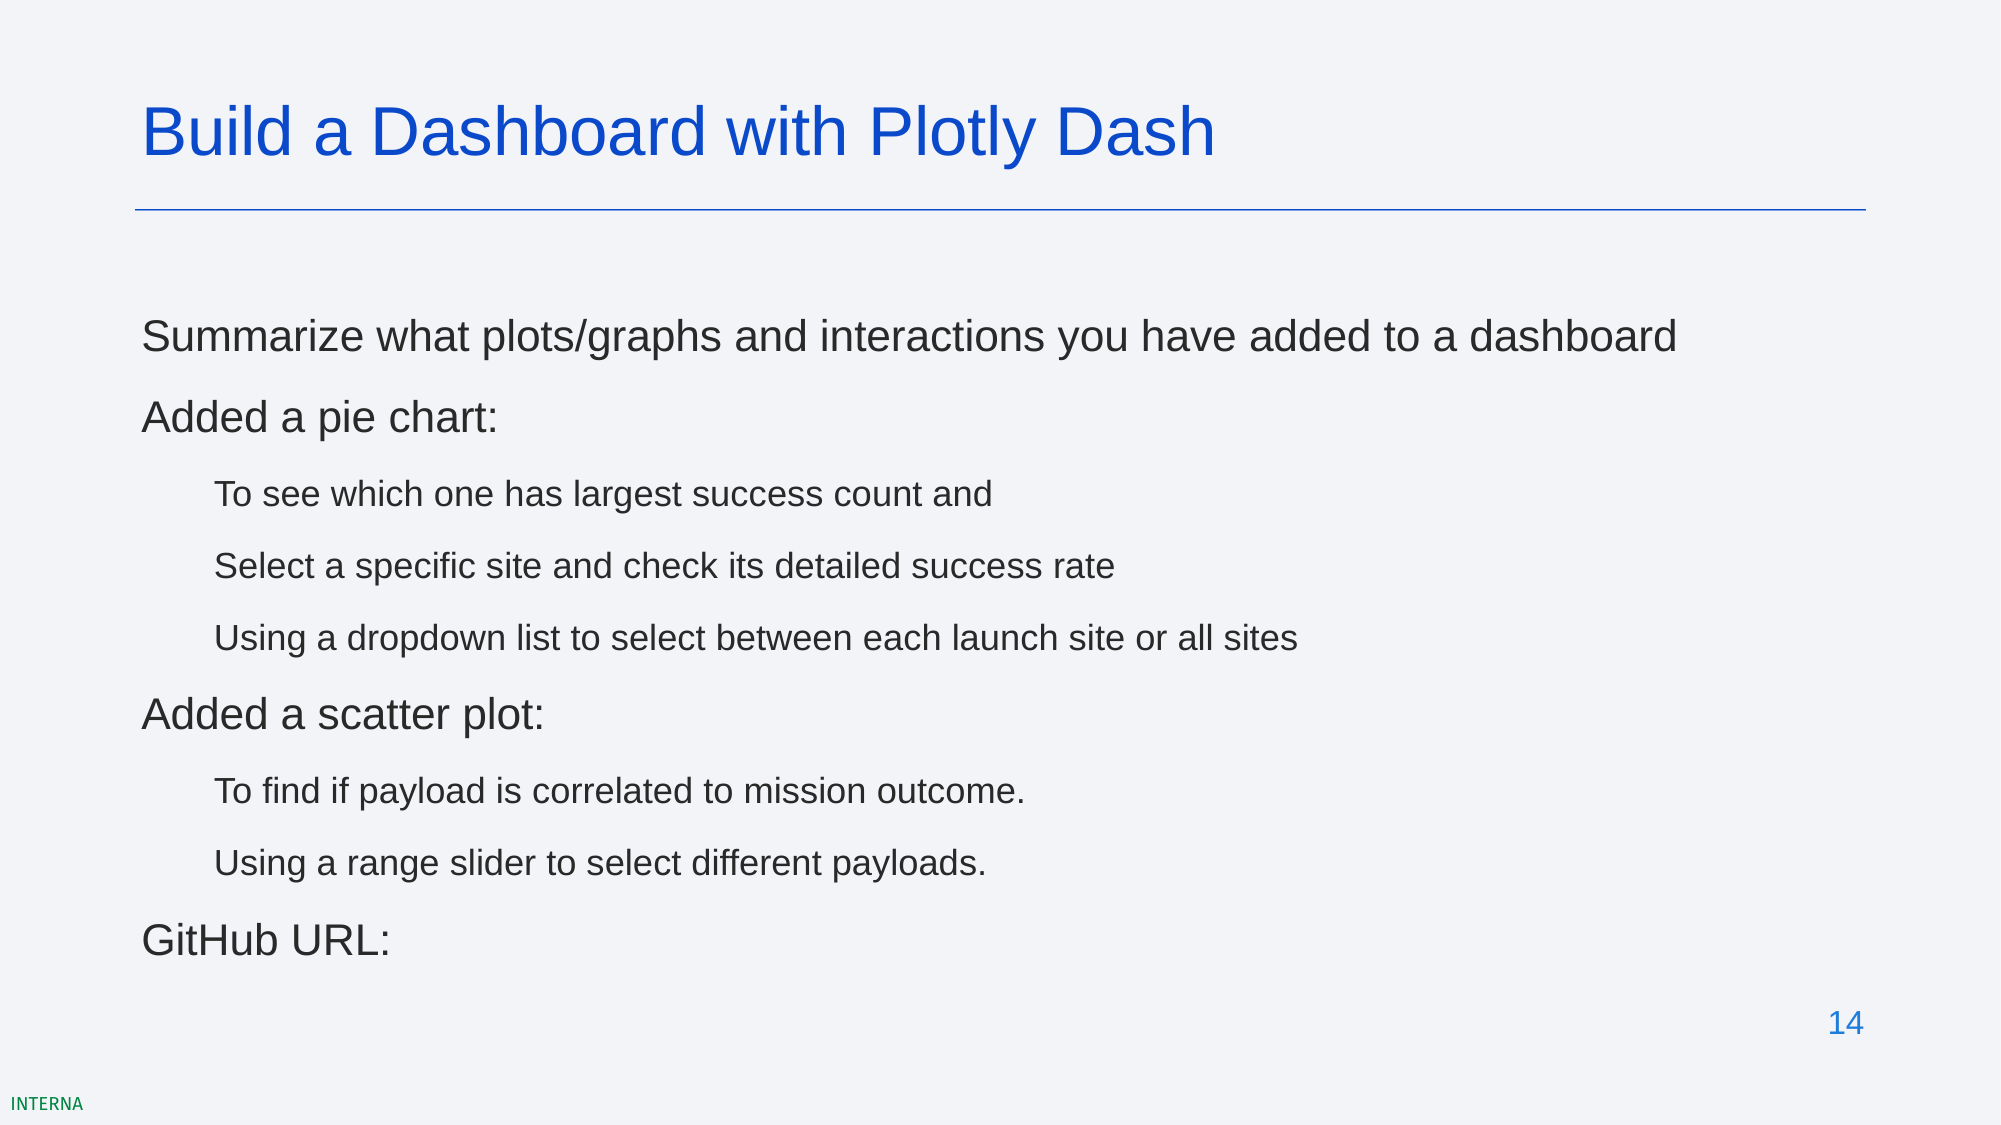

Build a Dashboard with Plotly Dash
Summarize what plots/graphs and interactions you have added to a dashboard
Added a pie chart:
To see which one has largest success count and
Select a specific site and check its detailed success rate
Using a dropdown list to select between each launch site or all sites
Added a scatter plot:
To find if payload is correlated to mission outcome.
Using a range slider to select different payloads.
GitHub URL:

14